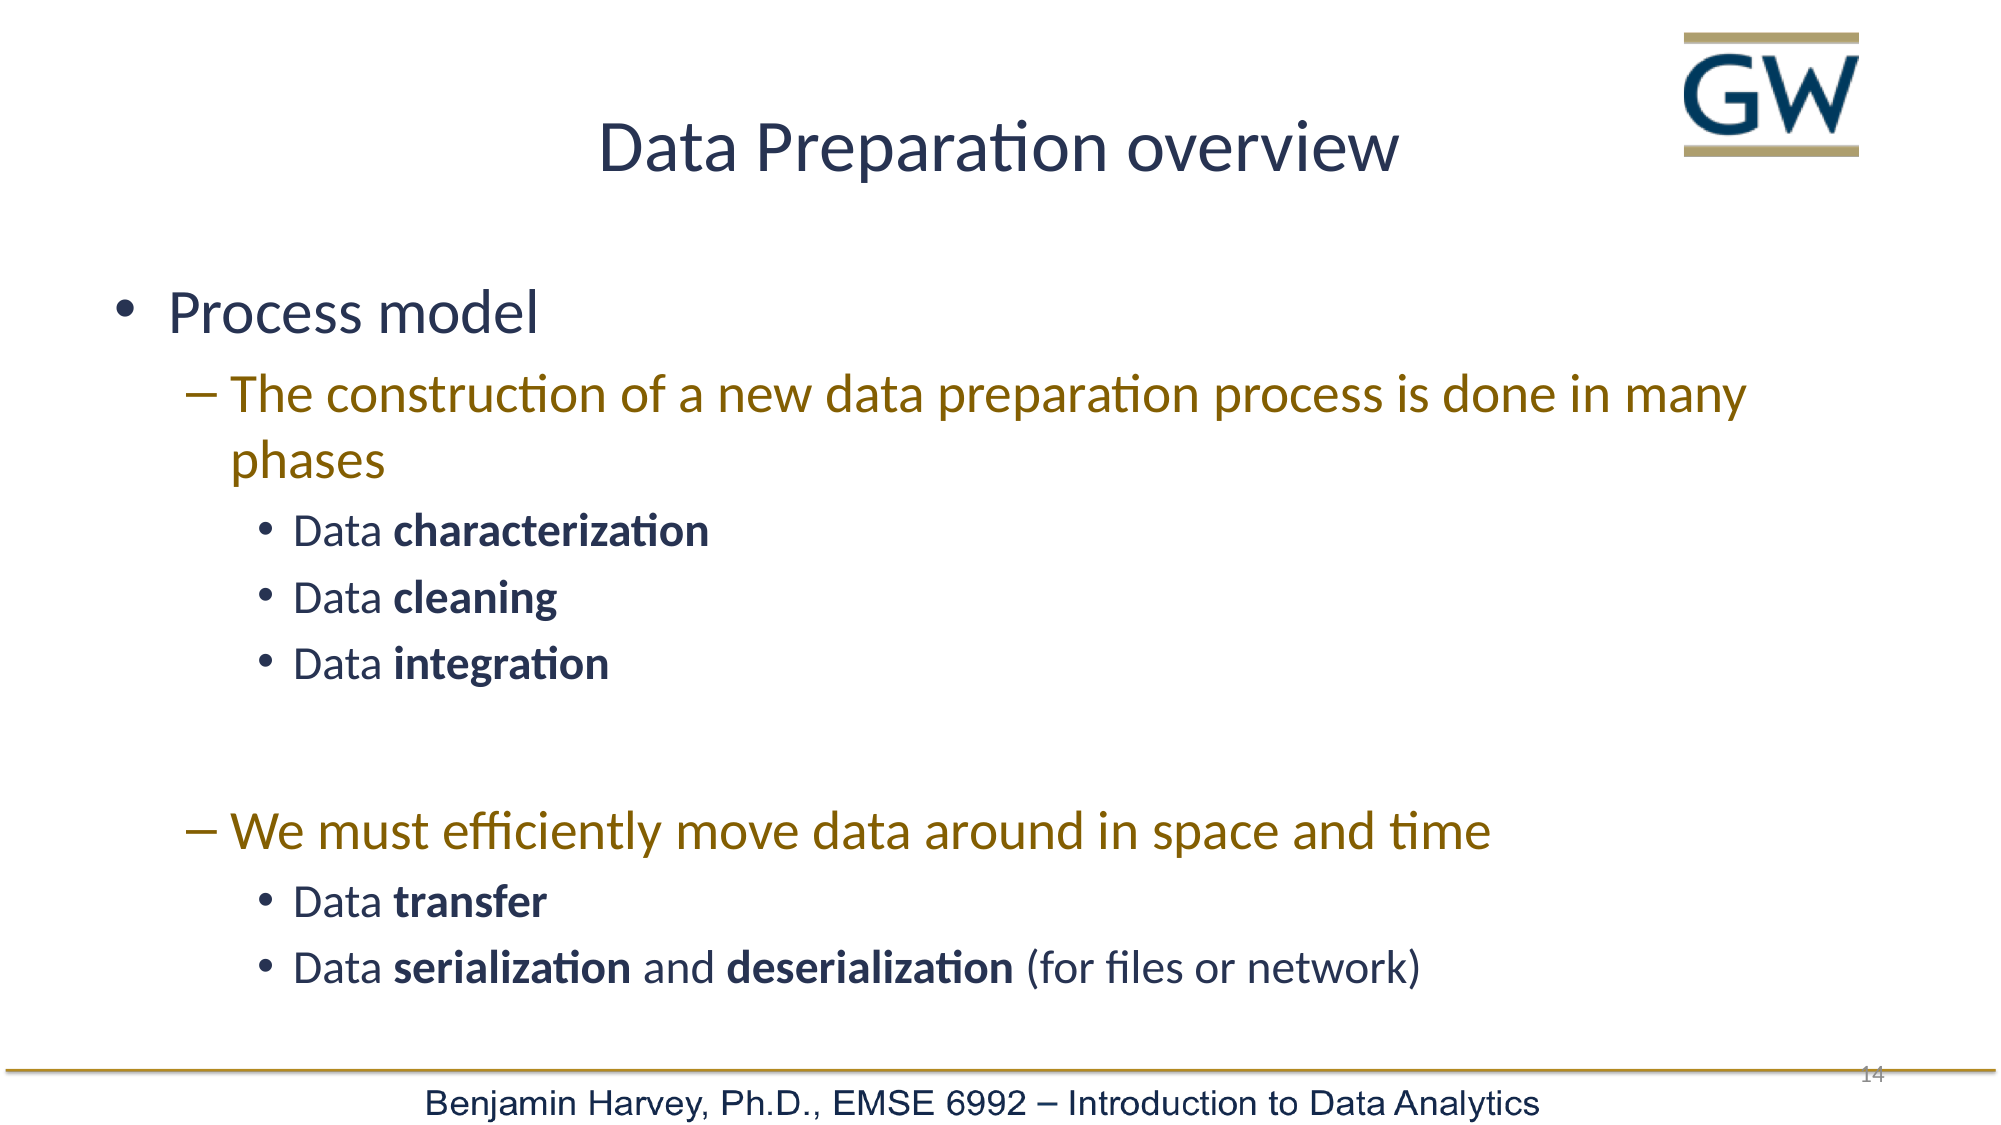

# Data Preparation overview
Process model
The construction of a new data preparation process is done in many phases
Data characterization
Data cleaning
Data integration

We must efficiently move data around in space and time
Data transfer
Data serialization and deserialization (for files or network)
14